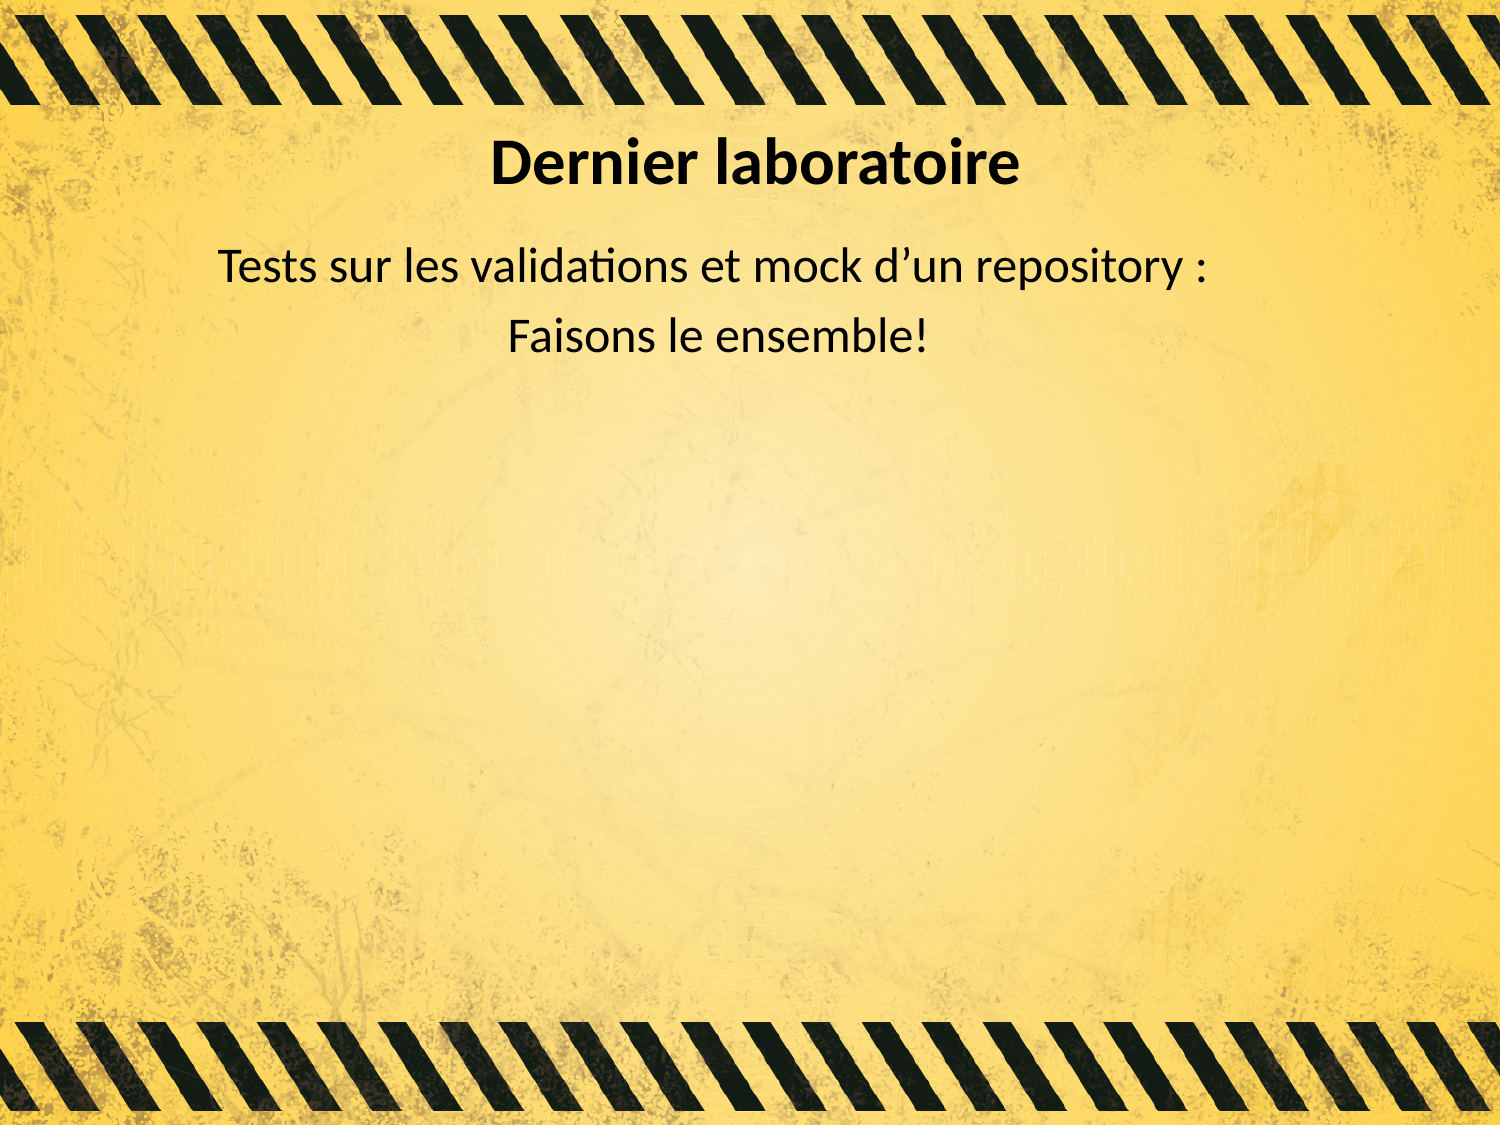

# Dernier laboratoire
Tests sur les validations et mock d’un repository :
Faisons le ensemble!